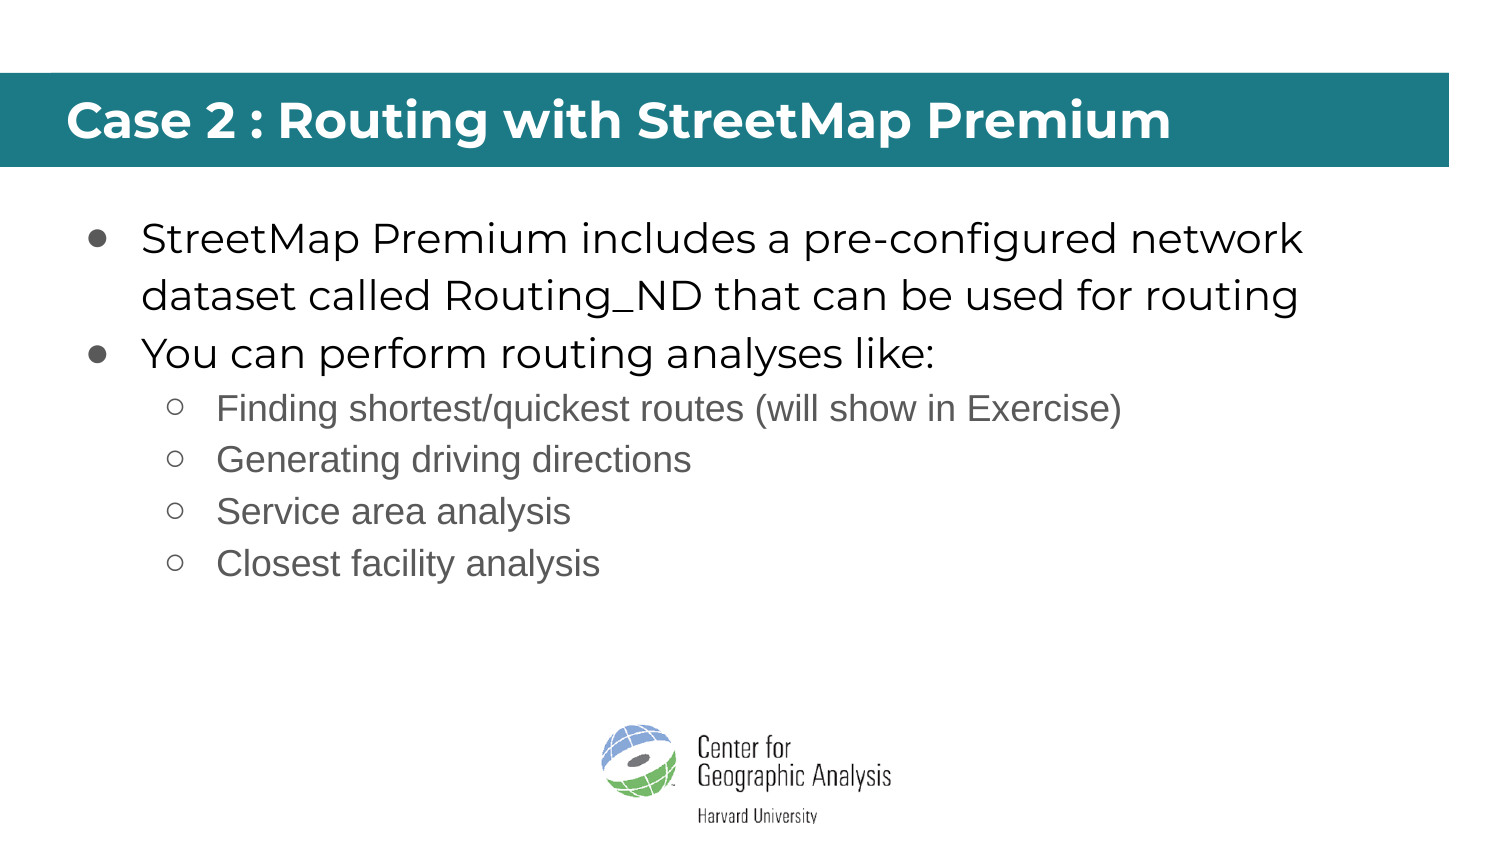

# Case 2 : Routing with StreetMap Premium
StreetMap Premium includes a pre-configured network dataset called Routing_ND that can be used for routing
You can perform routing analyses like:
Finding shortest/quickest routes (will show in Exercise)
Generating driving directions
Service area analysis
Closest facility analysis